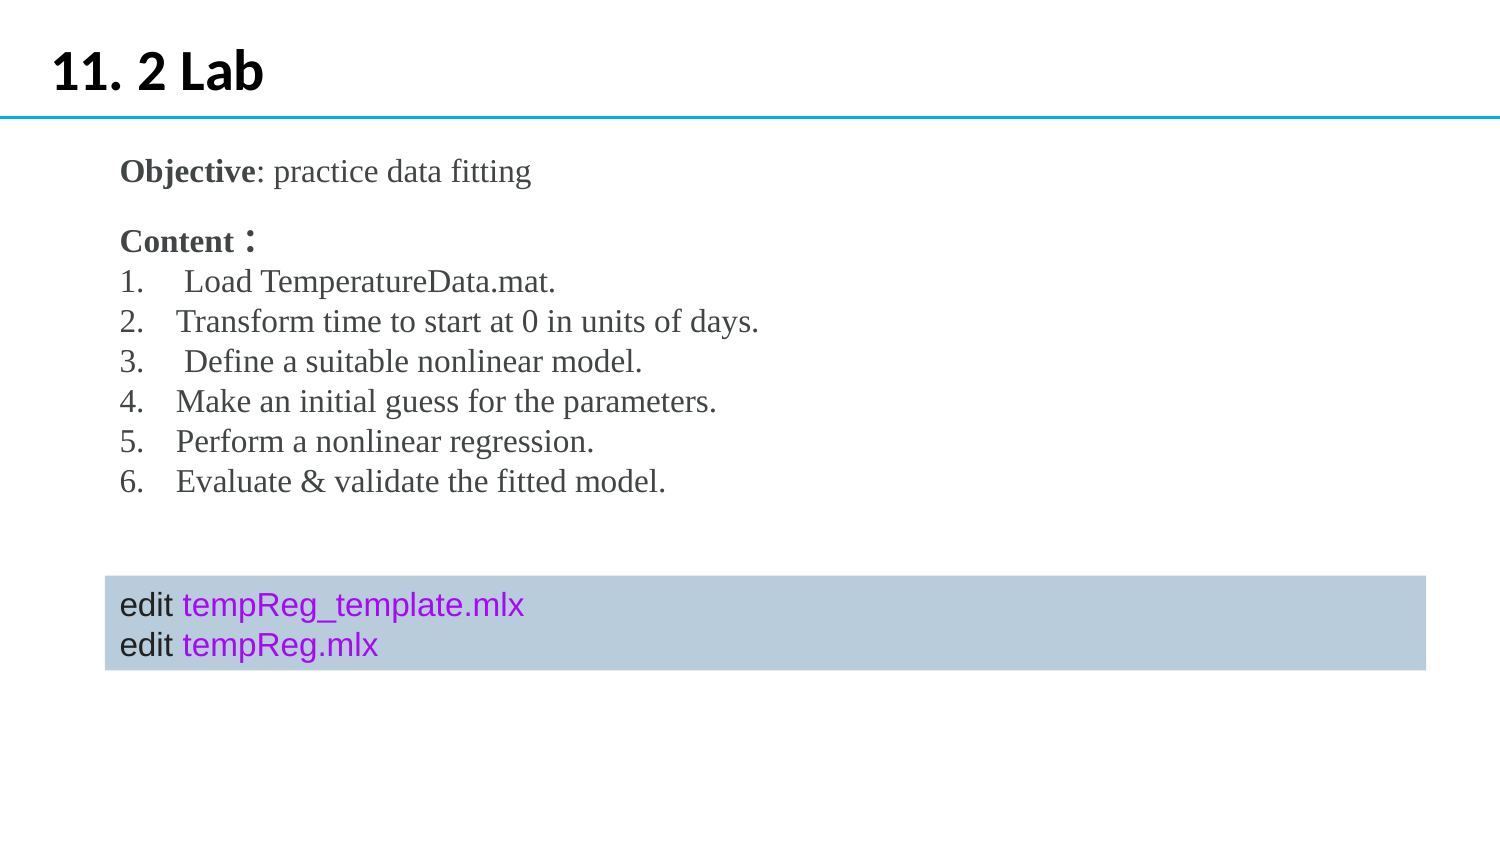

# 11. 2 Lab
Objective: practice data fitting
Content：
 Load TemperatureData.mat.
Transform time to start at 0 in units of days.
 Define a suitable nonlinear model.
Make an initial guess for the parameters.
Perform a nonlinear regression.
Evaluate & validate the fitted model.
edit tempReg_template.mlx
edit tempReg.mlx